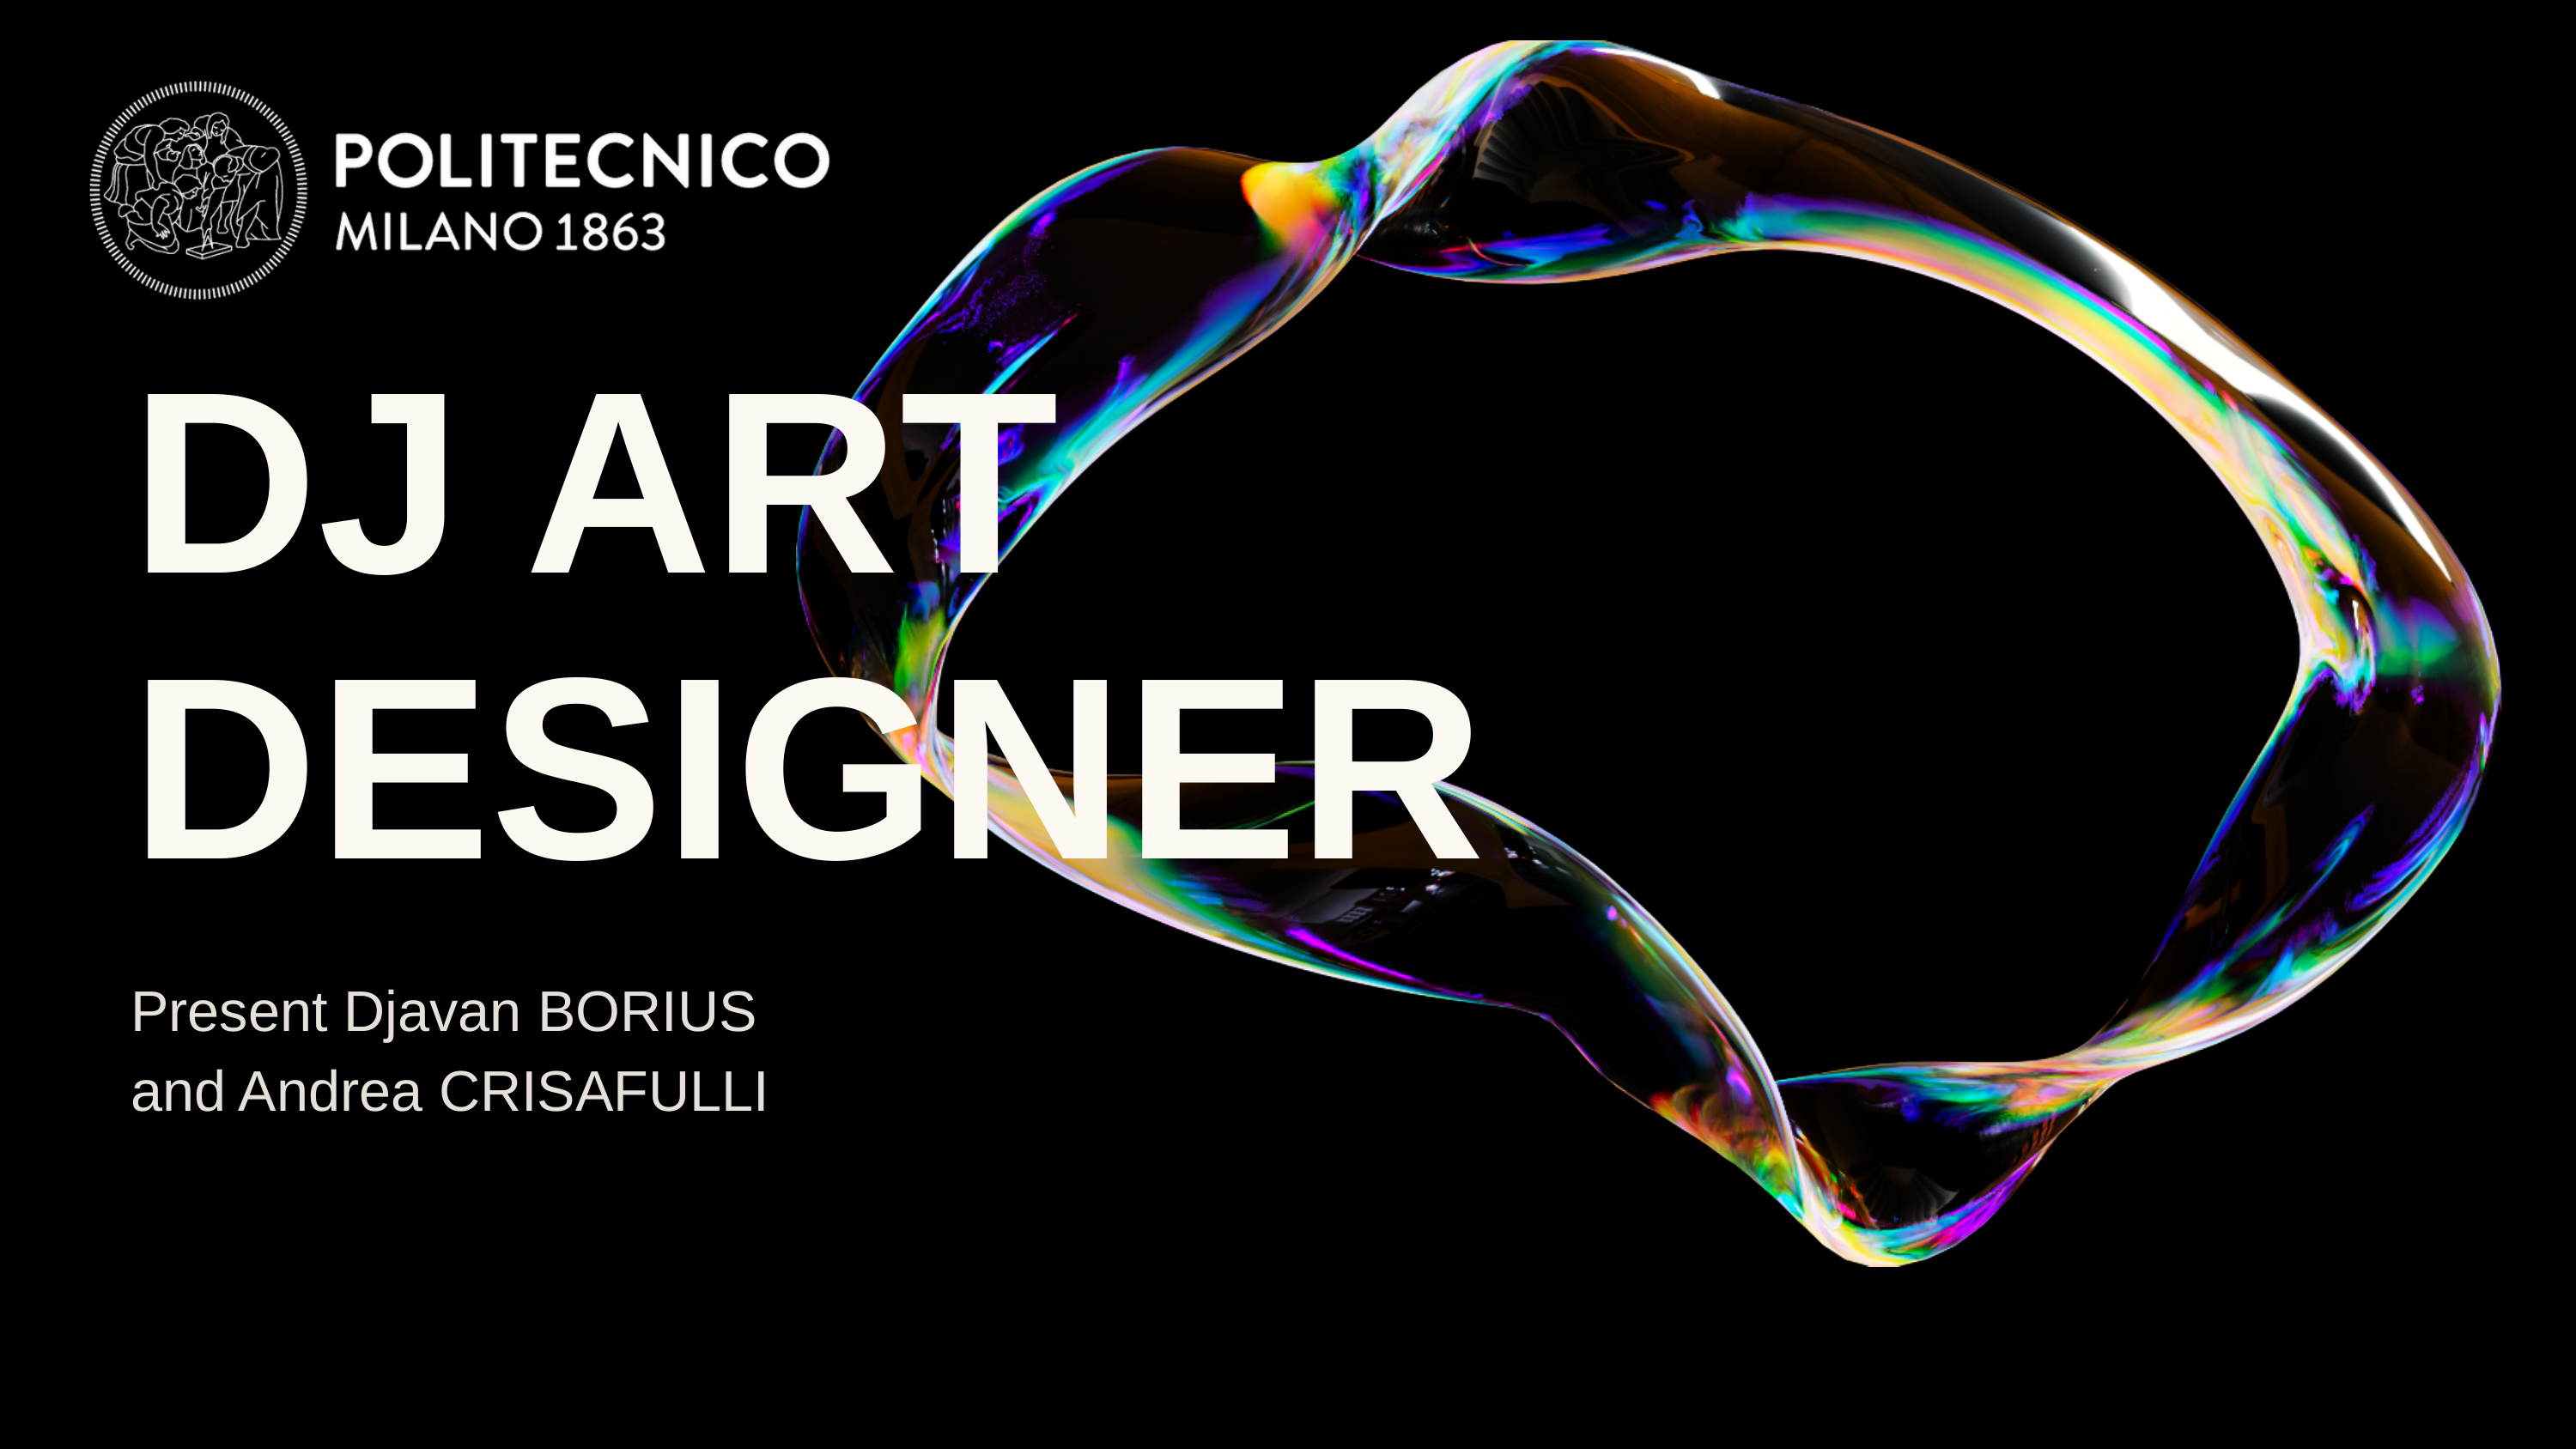

DJ ART DESIGNER
Present Djavan BORIUS
and Andrea CRISAFULLI